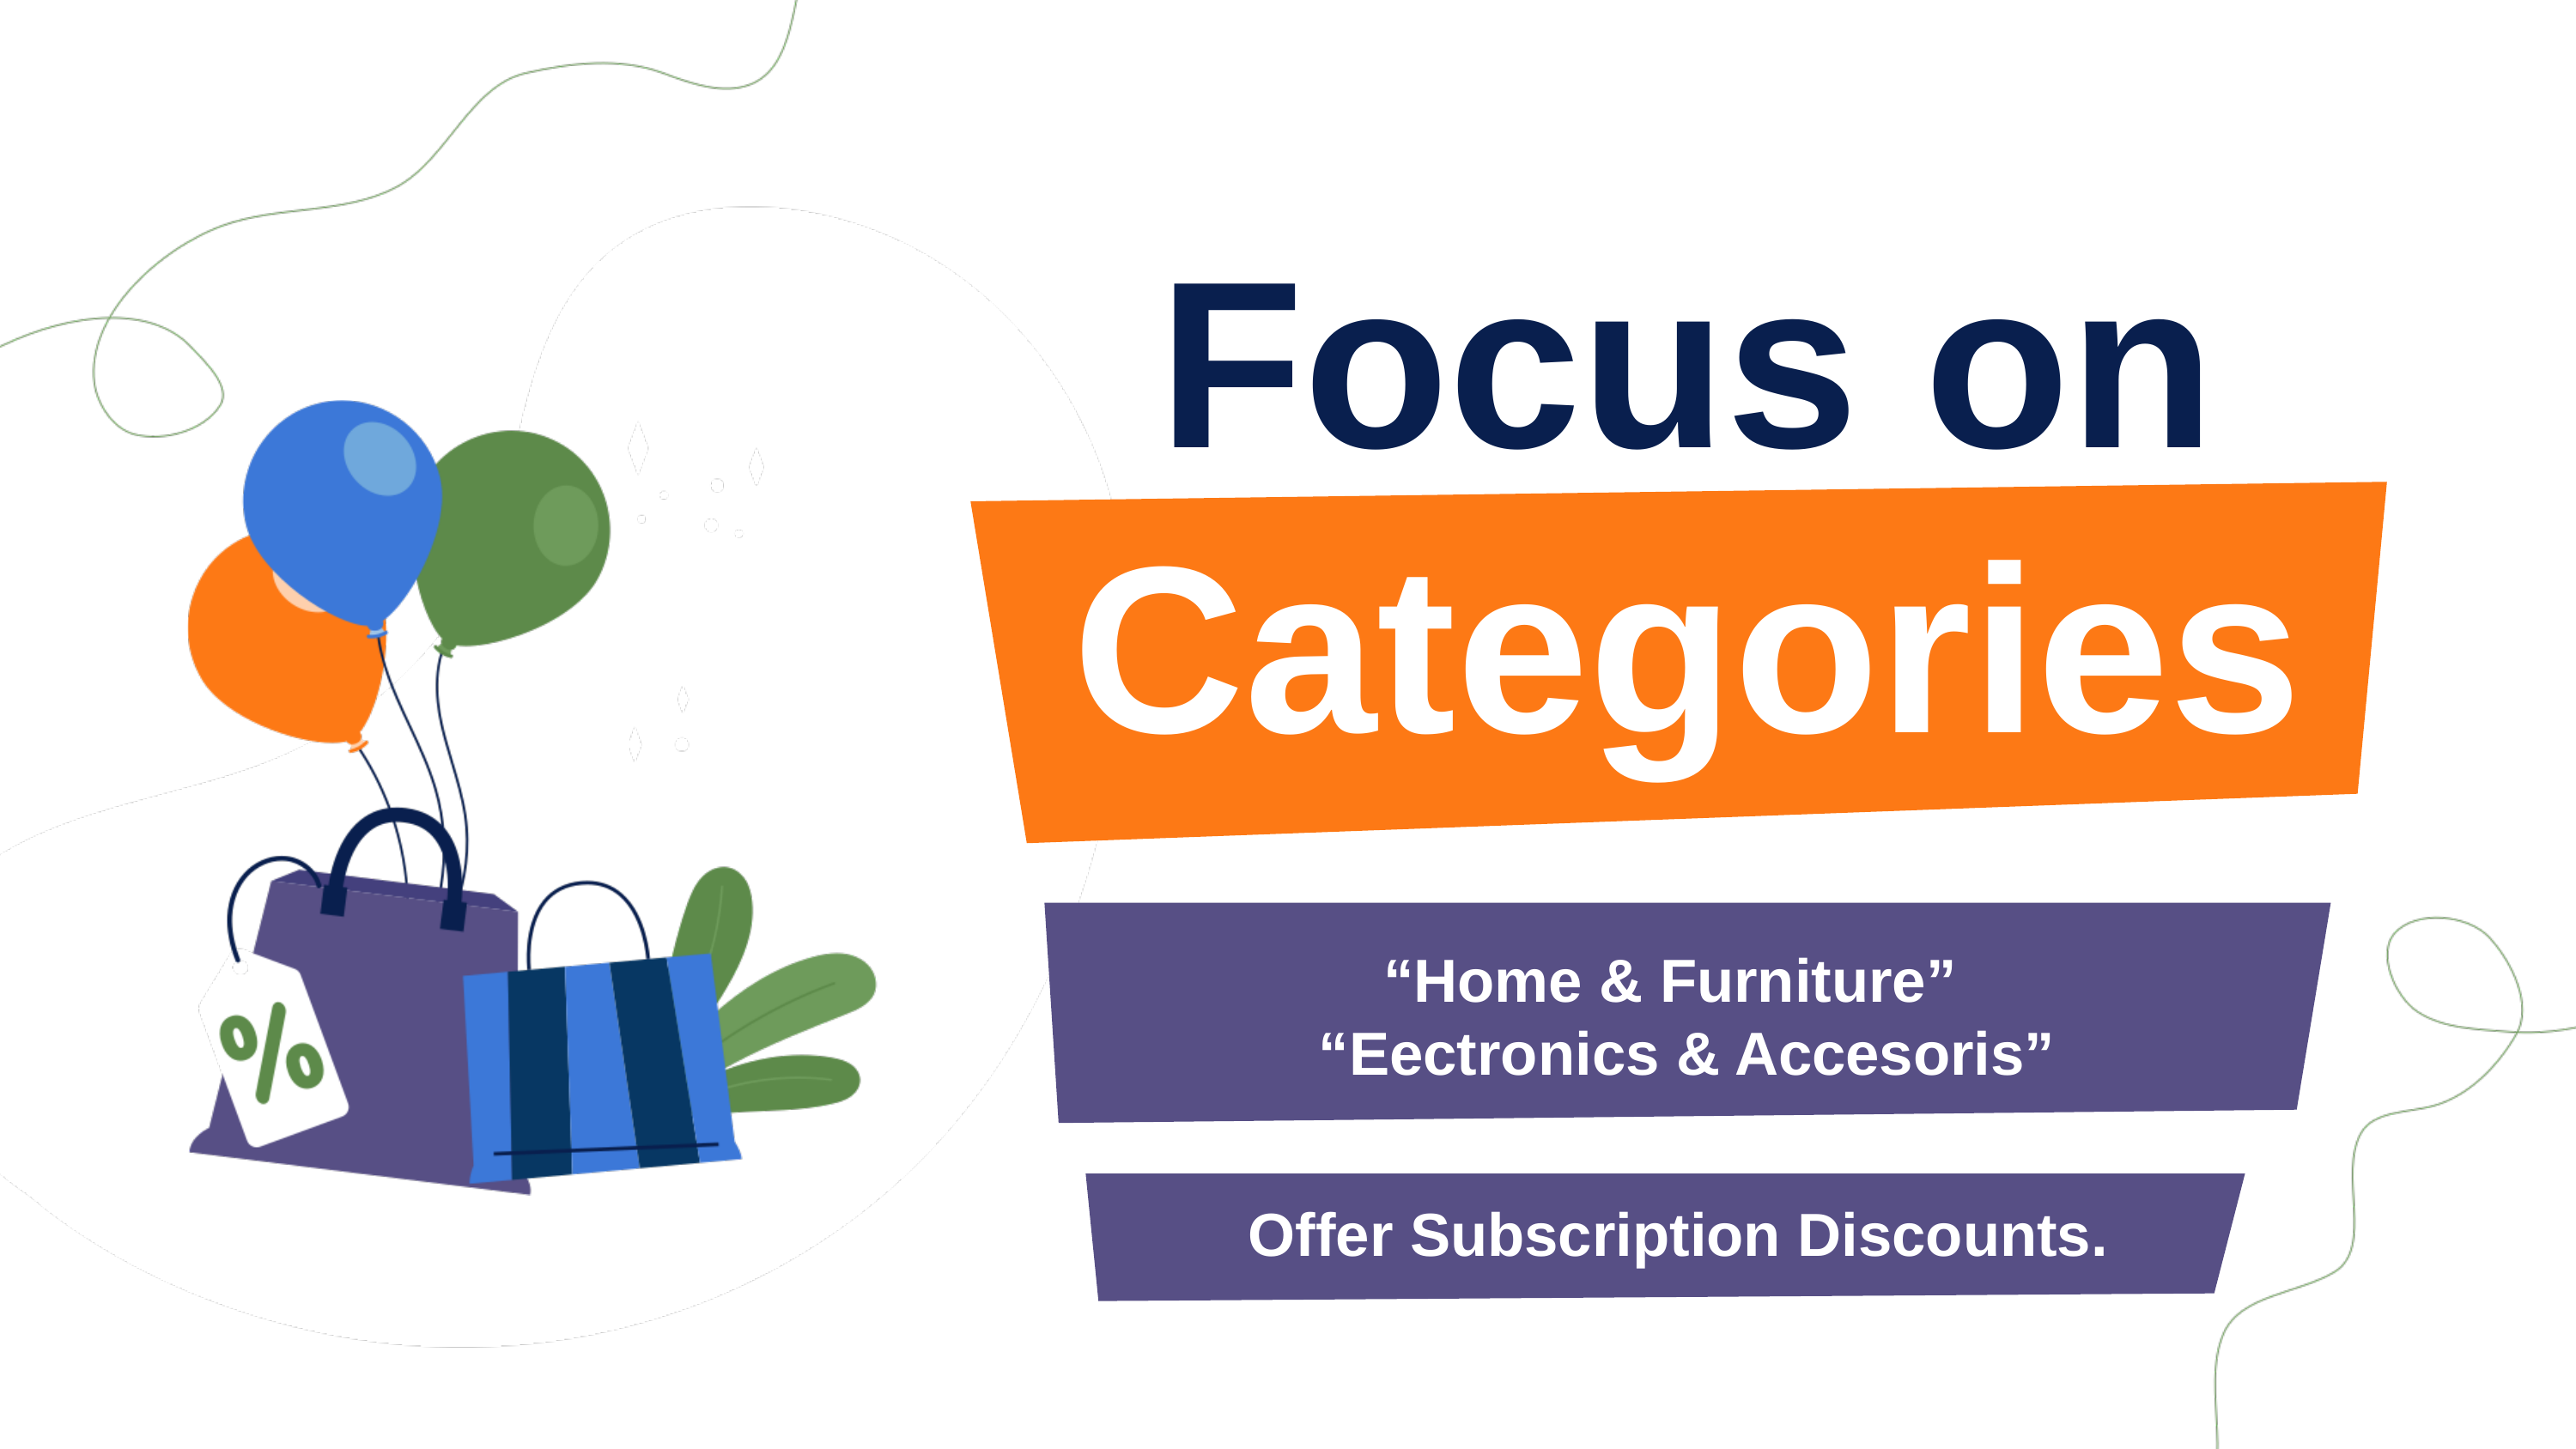

Focus on Categories

“Home & Furniture”
 “Eectronics & Accesoris”

Offer Subscription Discounts.